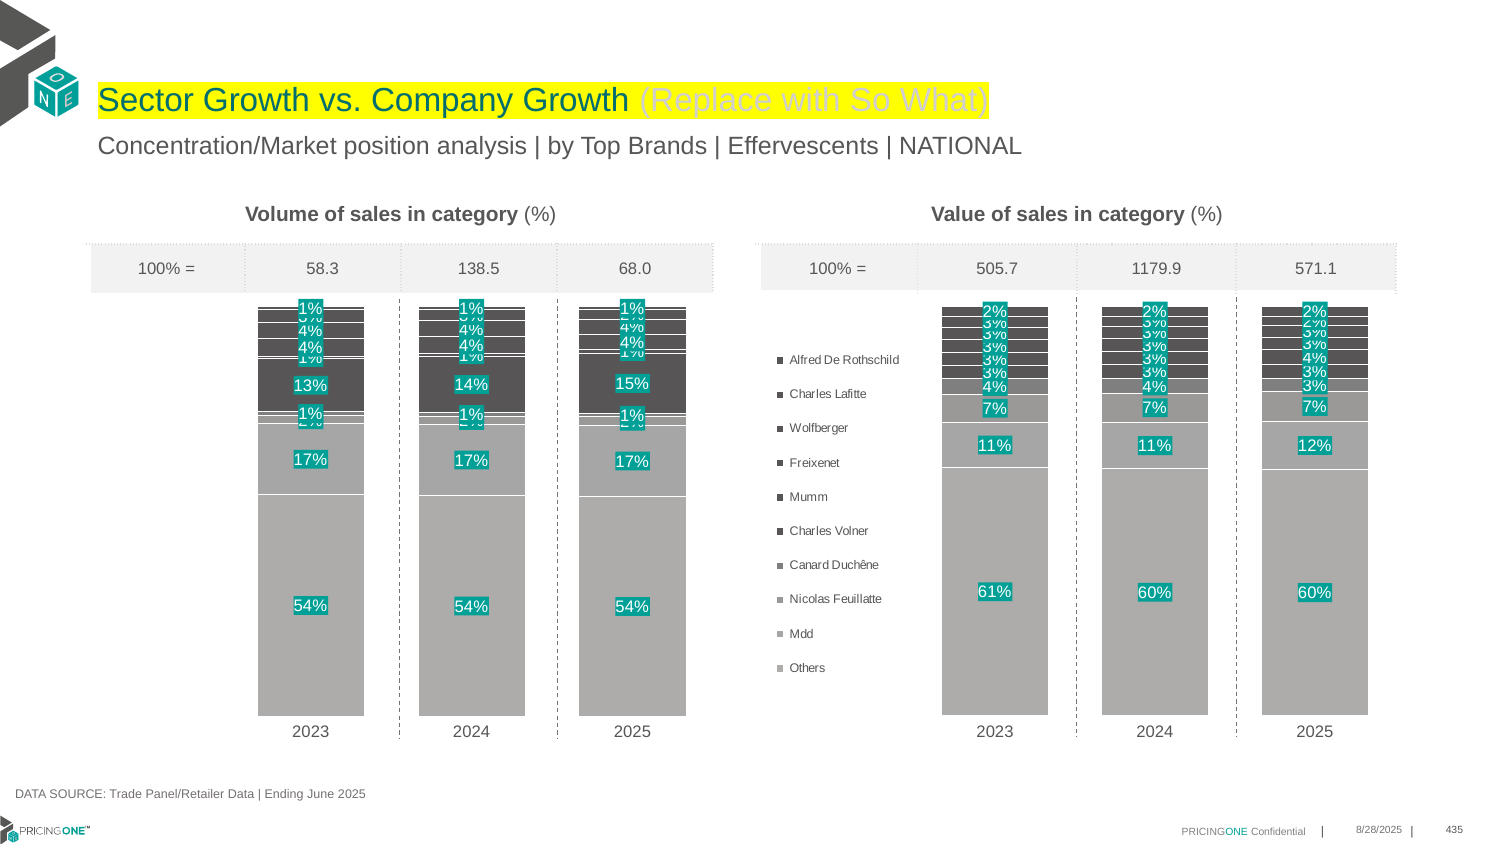

# Sector Growth vs. Company Growth (Replace with So What)
Concentration/Market position analysis | by Top Brands | Effervescents | NATIONAL
| Volume of sales in category (%) |  |  |  |
| --- | --- | --- | --- |
| 100% = | 58.3 | 138.5 | 68.0 |
| Value of sales in category (%) |  |  |  |
| --- | --- | --- | --- |
| 100% = | 505.7 | 1179.9 | 571.1 |

### Chart

| Category | Others | Mdd | Nicolas Feuillatte | Canard Duchêne | Charles Volner | Mumm | Freixenet | Wolfberger | Charles Lafitte | Alfred De Rothschild |
|---|---|---|---|---|---|---|---|---|---|---|
| 2023 | 0.5420154803516541 | 0.17217305469793548 | 0.019878327744389877 | 0.010115655469328712 | 0.12827138954830122 | 0.006990161581877916 | 0.043227516819574596 | 0.03970843955218973 | 0.029598804642712705 | 0.008021169592035544 |
| 2024 | 0.5392891664642394 | 0.17292864134912805 | 0.020233737356441937 | 0.00923657166625324 | 0.13740080237050054 | 0.007195538112468775 | 0.04132083999663097 | 0.03773139457053181 | 0.027106867509807186 | 0.007556440603998136 |
| 2025 | 0.5365724966530744 | 0.1735715576623527 | 0.020790521389492143 | 0.008195980565573044 | 0.14788551639938052 | 0.007425775518112238 | 0.03903358061358659 | 0.035367018102745194 | 0.024155043281973536 | 0.007002509813709706 |

### Chart

| Category | Others | Mdd | Nicolas Feuillatte | Canard Duchêne | Charles Volner | Mumm | Freixenet | Wolfberger | Charles Lafitte | Alfred De Rothschild |
|---|---|---|---|---|---|---|---|---|---|---|
| 2023 | 0.6054958476157829 | 0.11076317900475866 | 0.06877350153591894 | 0.03796828489642281 | 0.03260779851037154 | 0.03082309679877856 | 0.03167585898073802 | 0.028322662712529357 | 0.029413036035760422 | 0.02415673390893881 |
| 2024 | 0.6023328919431765 | 0.11428266521116329 | 0.07031830032406633 | 0.03596305374750625 | 0.033519902338322534 | 0.03286966694024452 | 0.03133251553084891 | 0.028396190872514875 | 0.02662691605581327 | 0.024357897036343546 |
| 2025 | 0.6010633125340205 | 0.11760669990467927 | 0.07233357233756098 | 0.03320354655888349 | 0.034349717689410024 | 0.03507482145762262 | 0.030663866771786924 | 0.028254803470374863 | 0.023046275436364696 | 0.024403383839296626 |
DATA SOURCE: Trade Panel/Retailer Data | Ending June 2025

8/28/2025
435